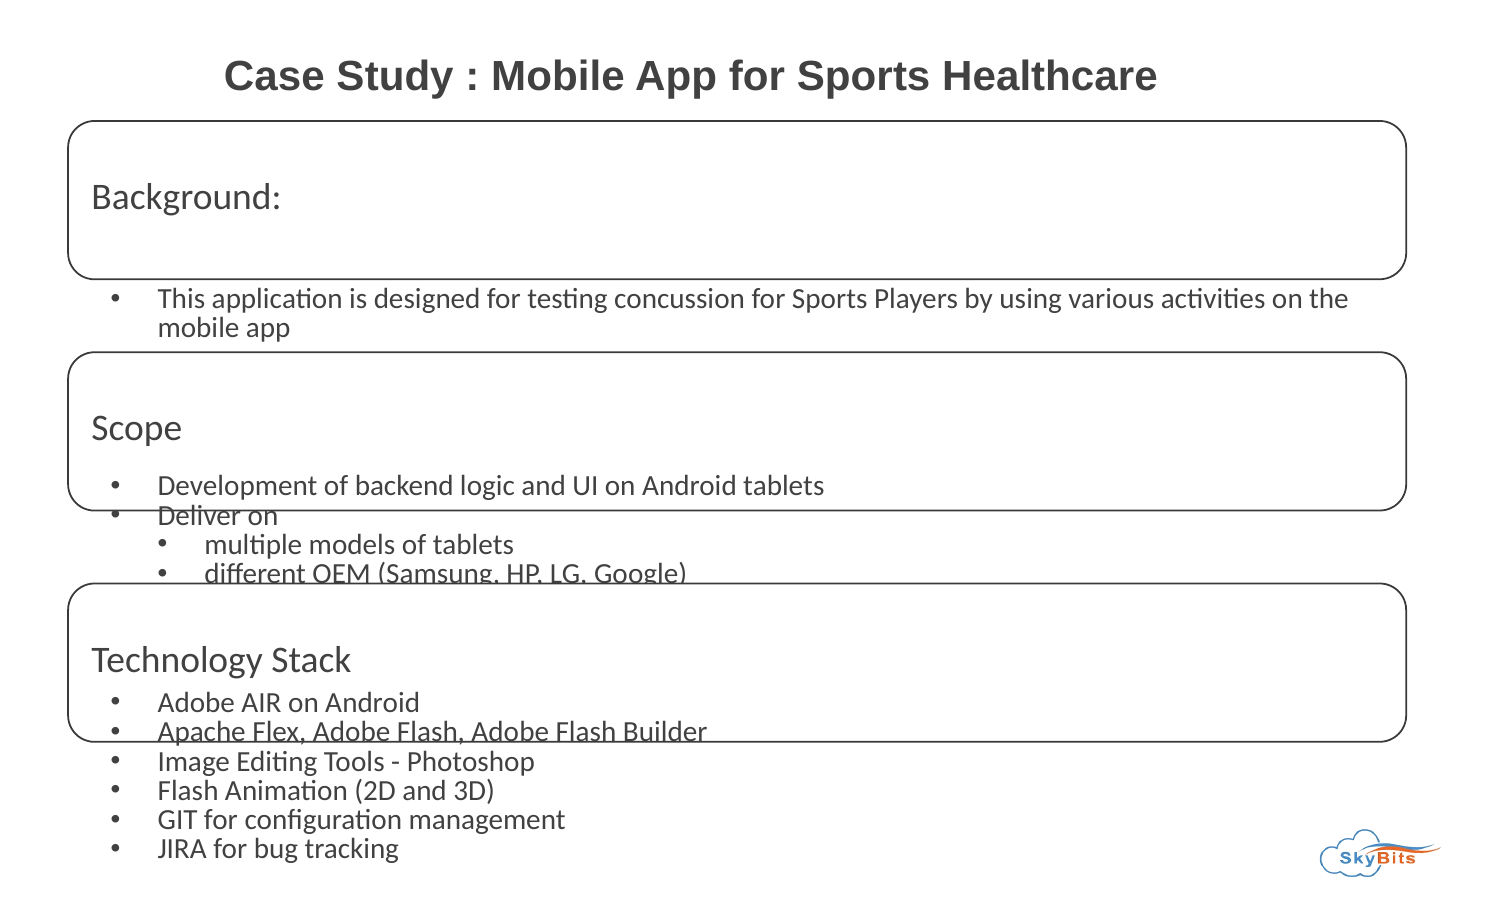

Case Study : Mobile App for Sports Healthcare
Background:
This application is designed for testing concussion for Sports Players by using various activities on the mobile app
Scope
Development of backend logic and UI on Android tablets
Deliver on
multiple models of tablets
different OEM (Samsung, HP, LG, Google)
Supported Android Platform includes Jelly Bean and above
Technology Stack
Adobe AIR on Android
Apache Flex, Adobe Flash, Adobe Flash Builder
Image Editing Tools - Photoshop
Flash Animation (2D and 3D)
GIT for configuration management
JIRA for bug tracking